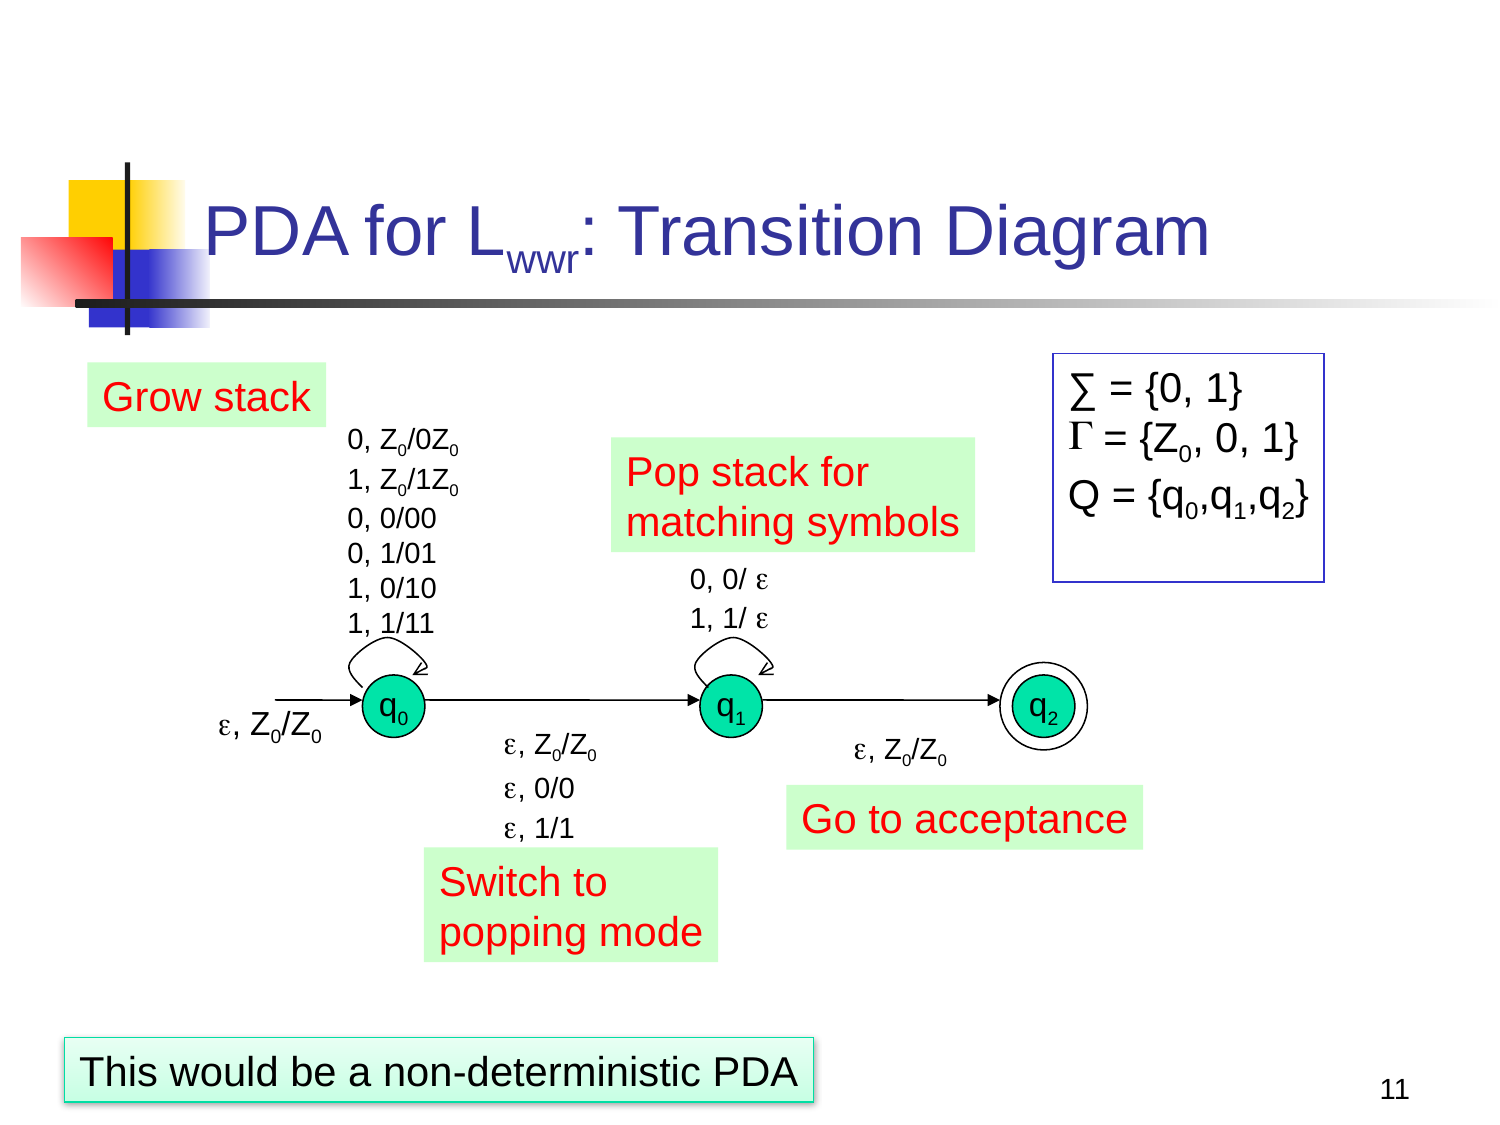

# PDA for Lwwr: Transition Diagram
∑ = {0, 1}
= {Z0, 0, 1}
Q = {q0,q1,q2}

Grow stack
0, Z0/0Z0
1, Z0/1Z0
0, 0/00
0, 1/01
1, 0/10
1, 1/11
Pop stack for
matching symbols
0, 0/ ε
1, 1/ ε

q0
q1
q2
ε, Z0/Z0

ε, Z0/Z0
ε, 0/0
ε, 1/1

ε, Z0/Z0
Go to acceptance
Switch to
popping mode
This would be a non-deterministic PDA
11